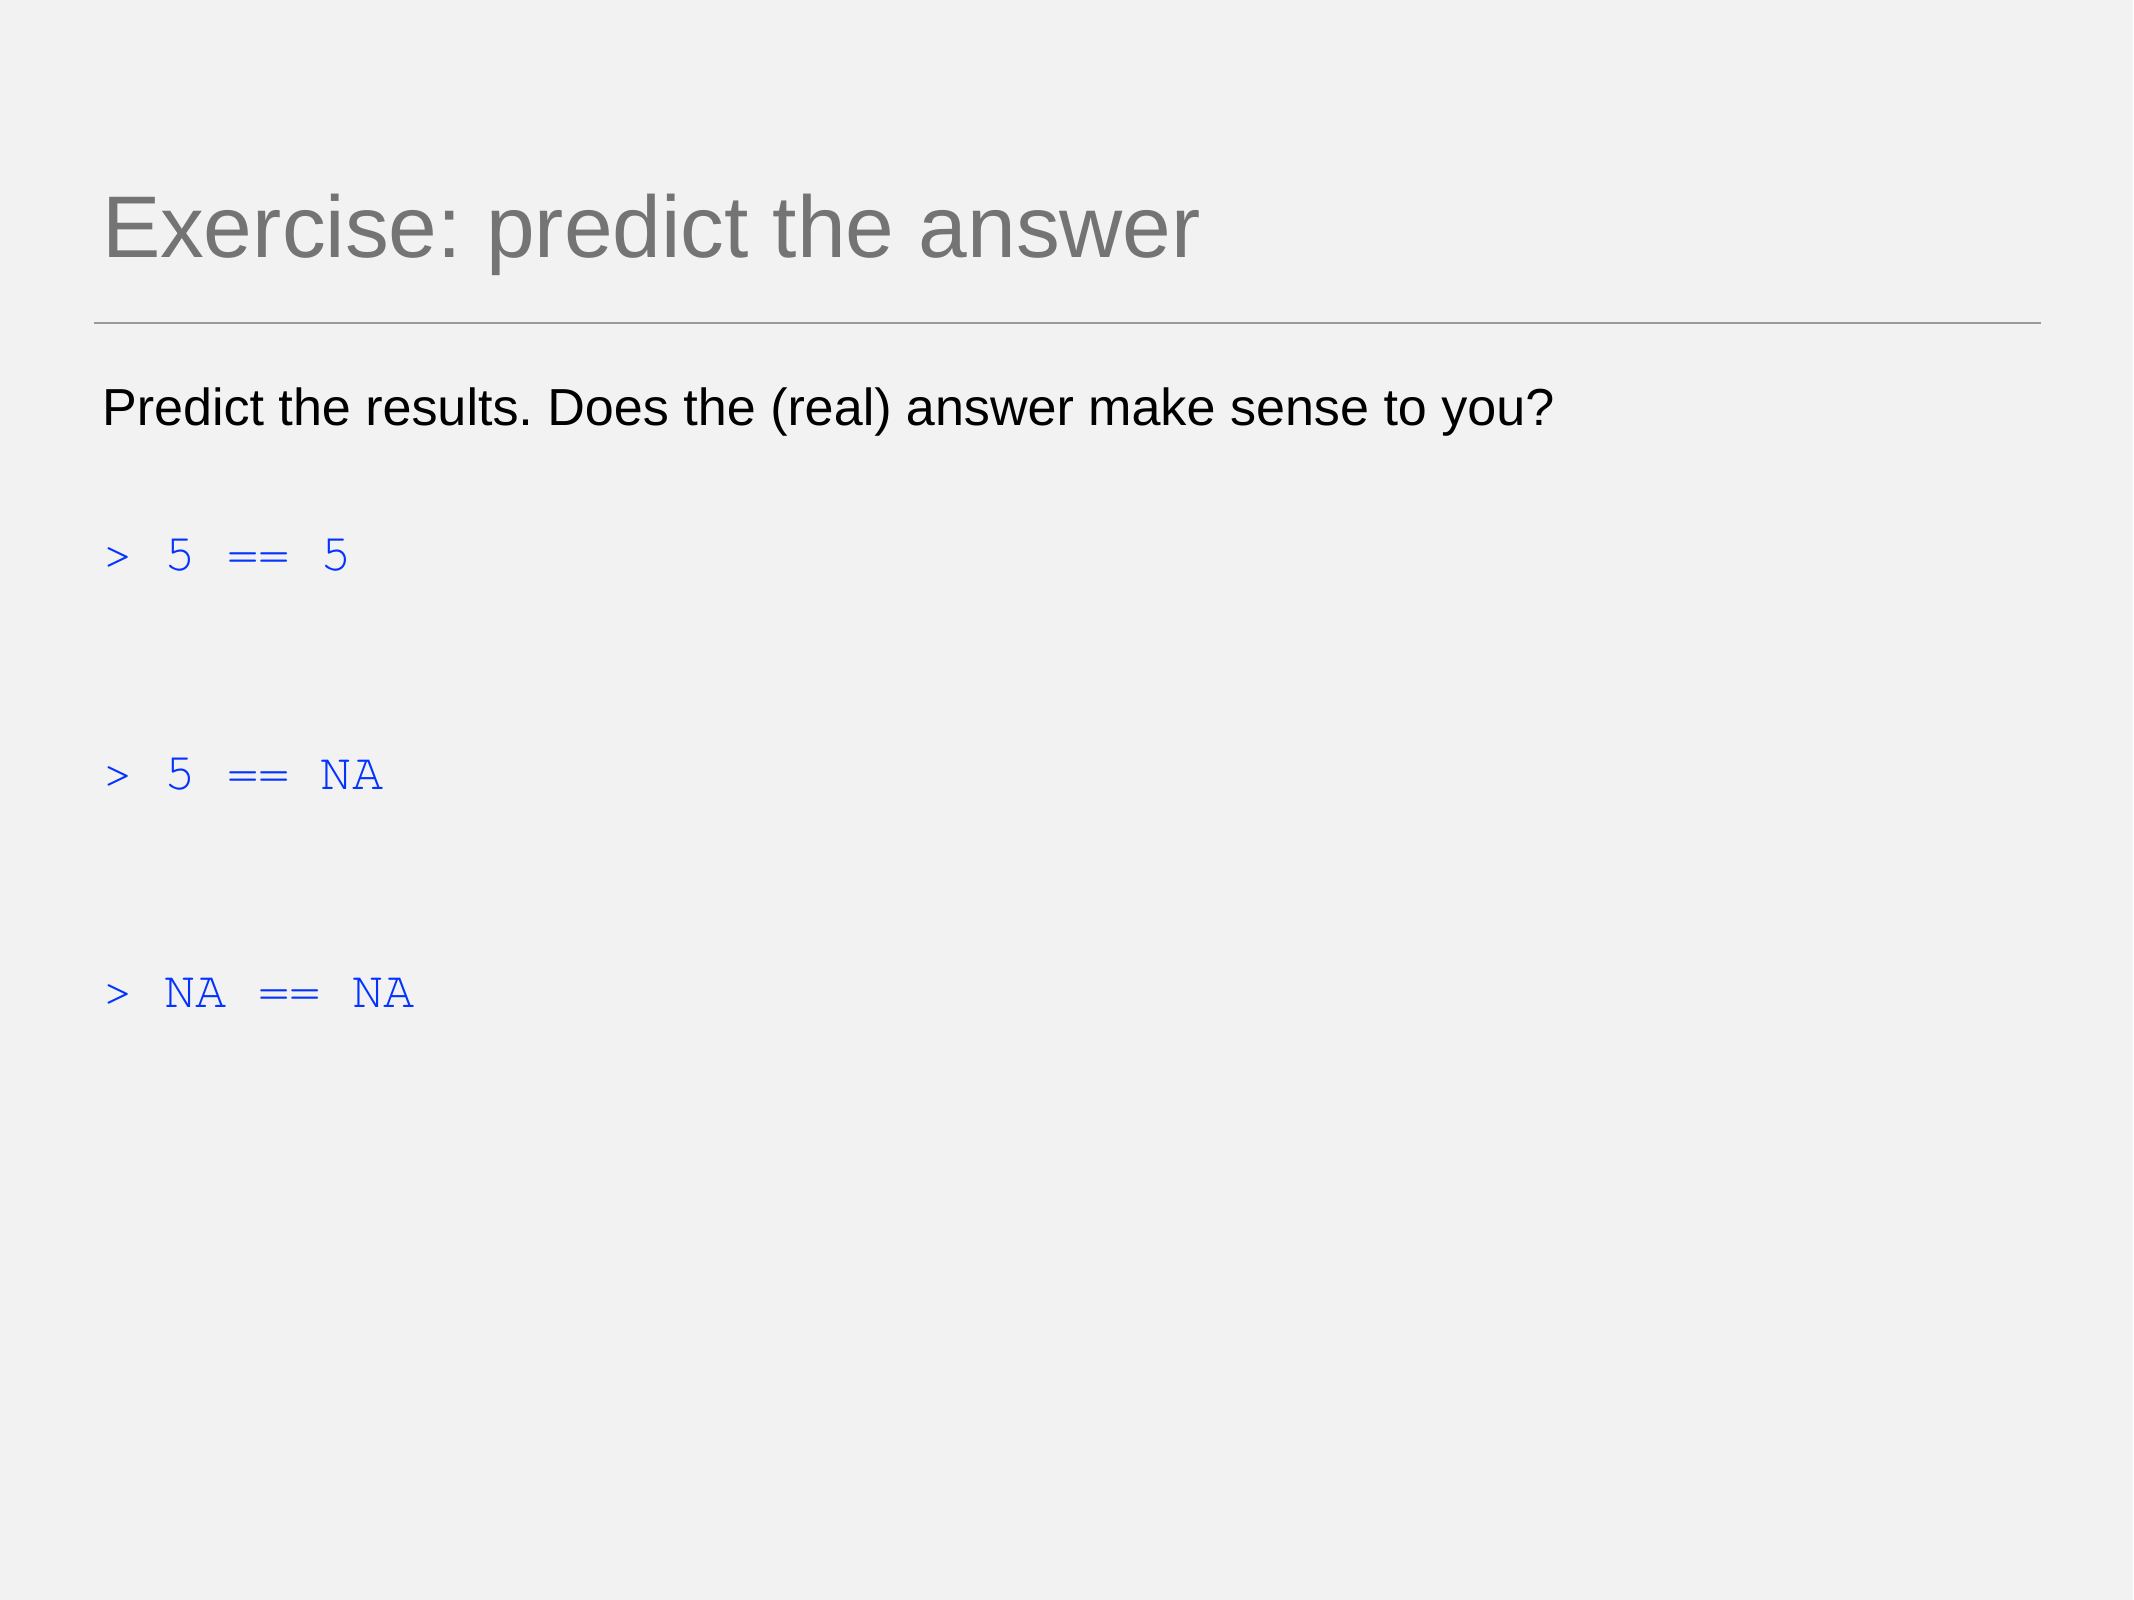

# Exercise: predict the answer
Predict the results. Does the (real) answer make sense to you?

> 5 == 5

> 5 == NA

> NA == NA